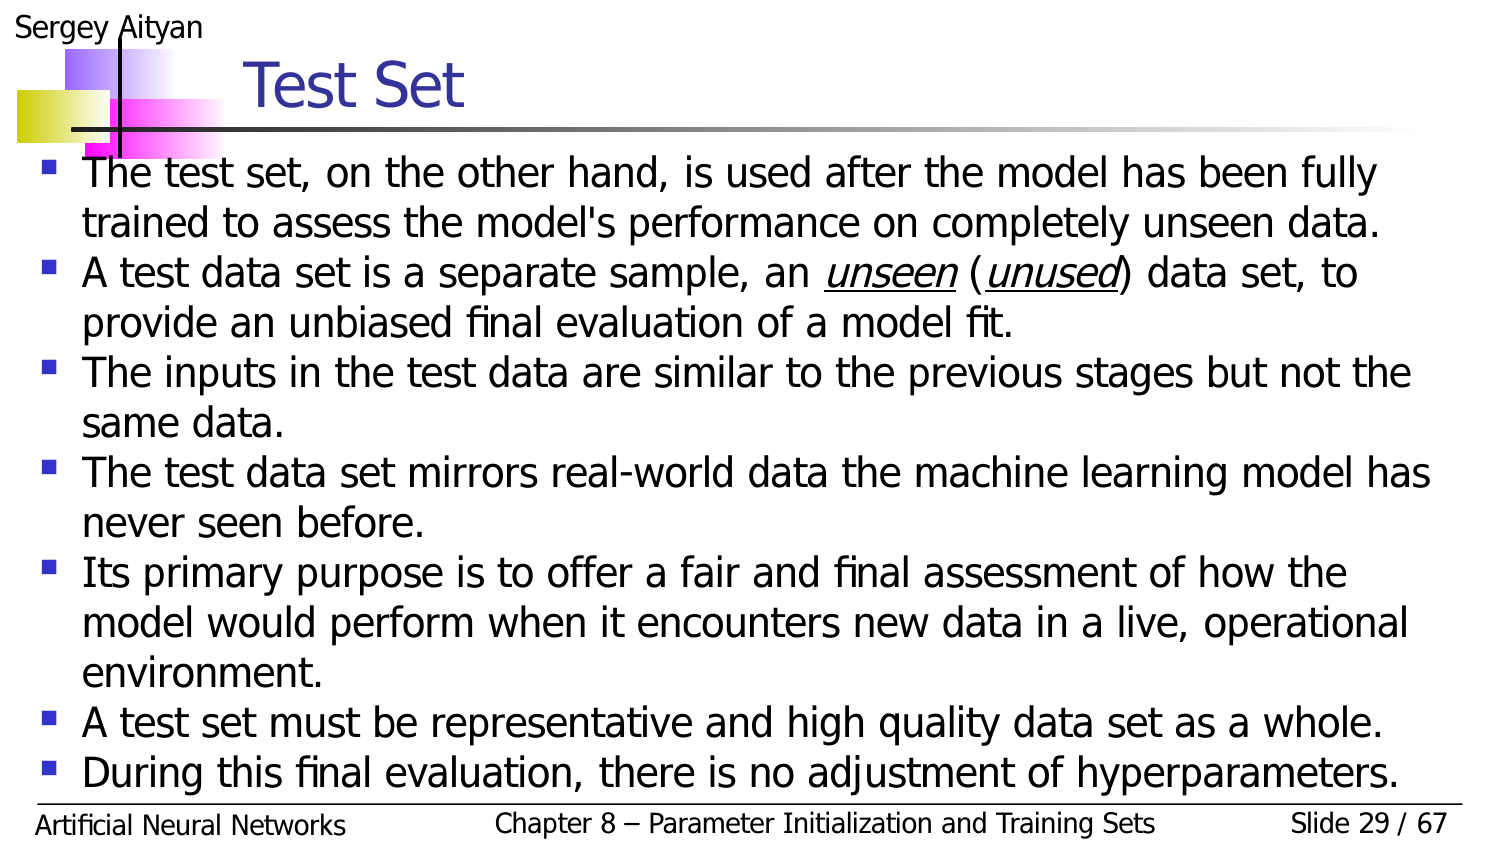

# Test Set
The test set, on the other hand, is used after the model has been fully trained to assess the model's performance on completely unseen data.
A test data set is a separate sample, an unseen (unused) data set, to provide an unbiased final evaluation of a model fit.
The inputs in the test data are similar to the previous stages but not the same data.
The test data set mirrors real-world data the machine learning model has never seen before.
Its primary purpose is to offer a fair and final assessment of how the model would perform when it encounters new data in a live, operational environment.
A test set must be representative and high quality data set as a whole.
During this final evaluation, there is no adjustment of hyperparameters.